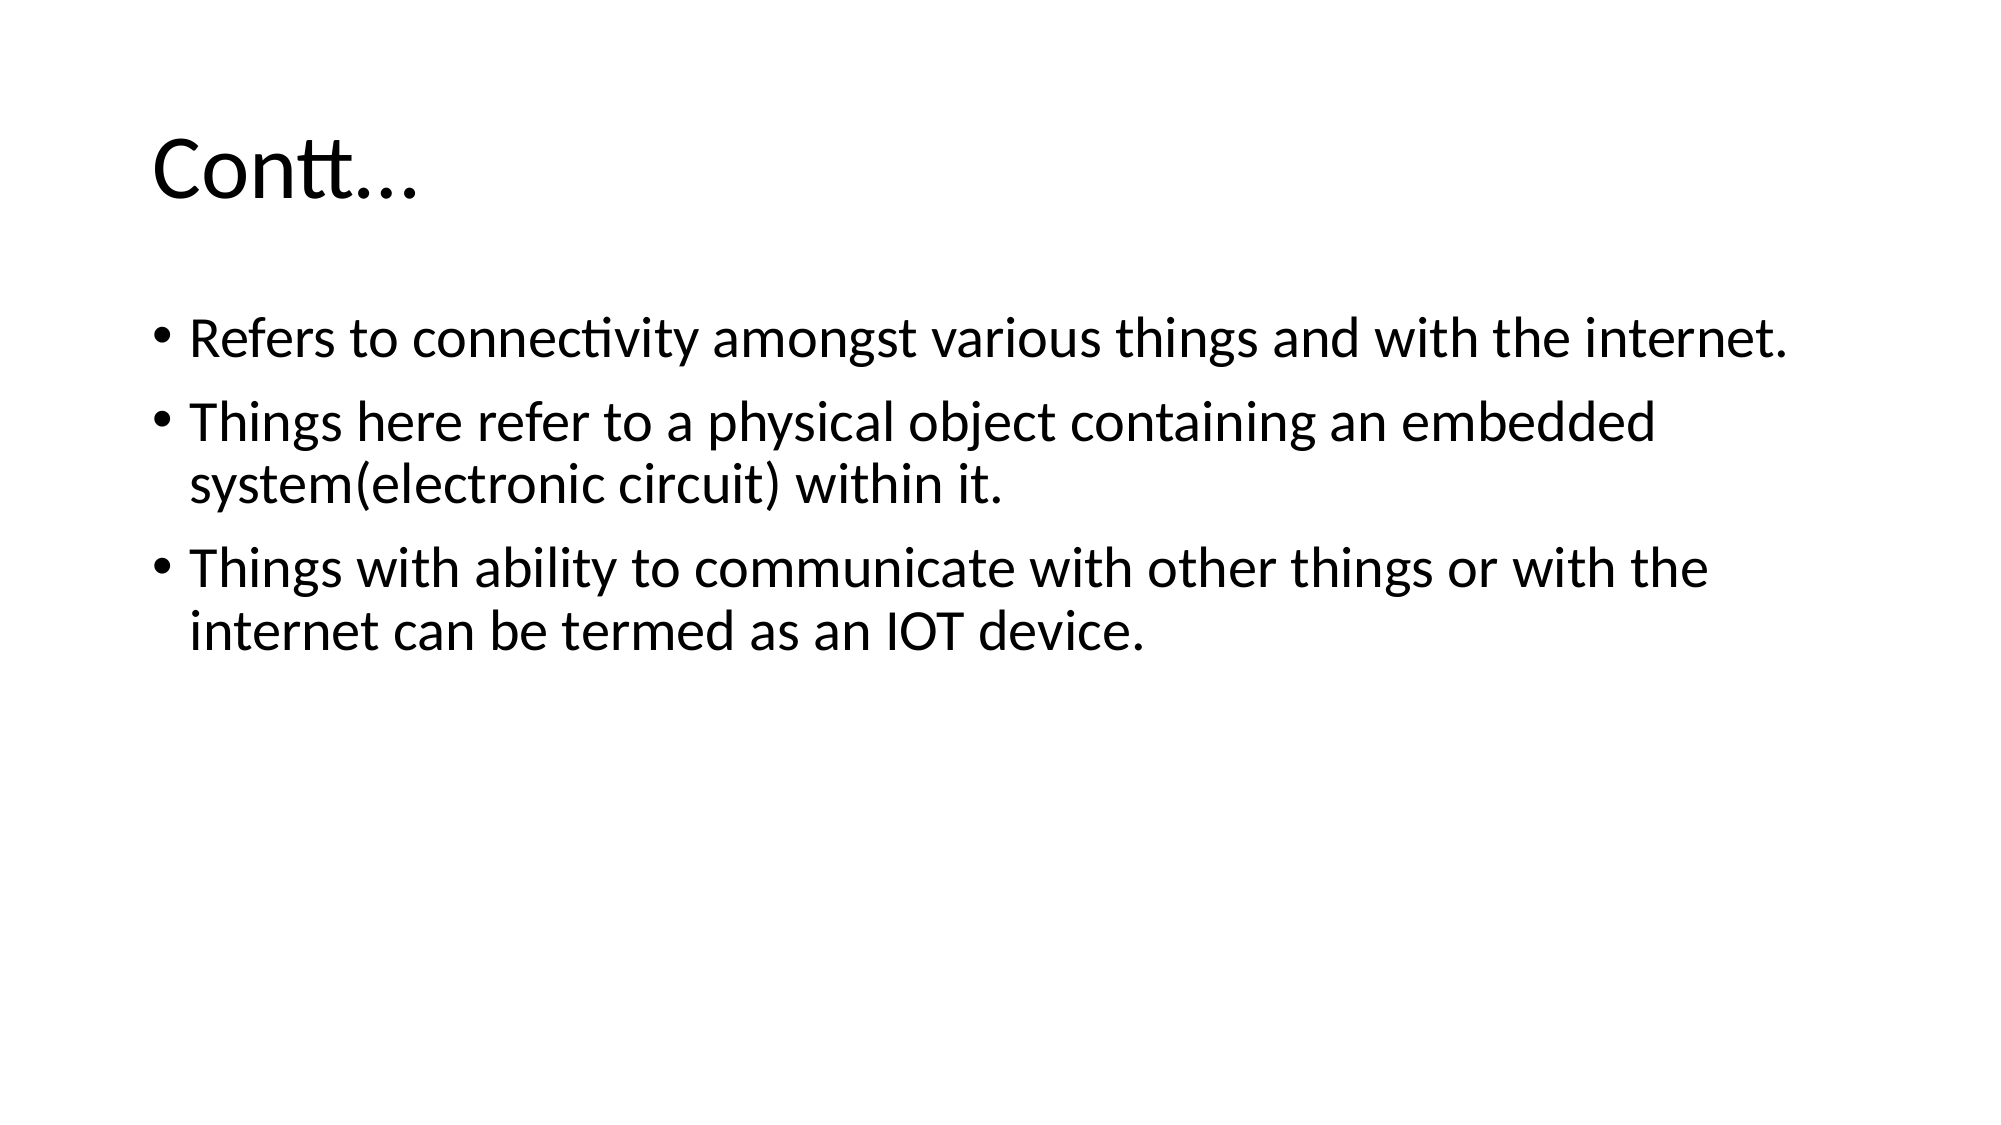

# Contt…
Refers to connectivity amongst various things and with the internet.
Things here refer to a physical object containing an embedded system(electronic circuit) within it.
Things with ability to communicate with other things or with the internet can be termed as an IOT device.